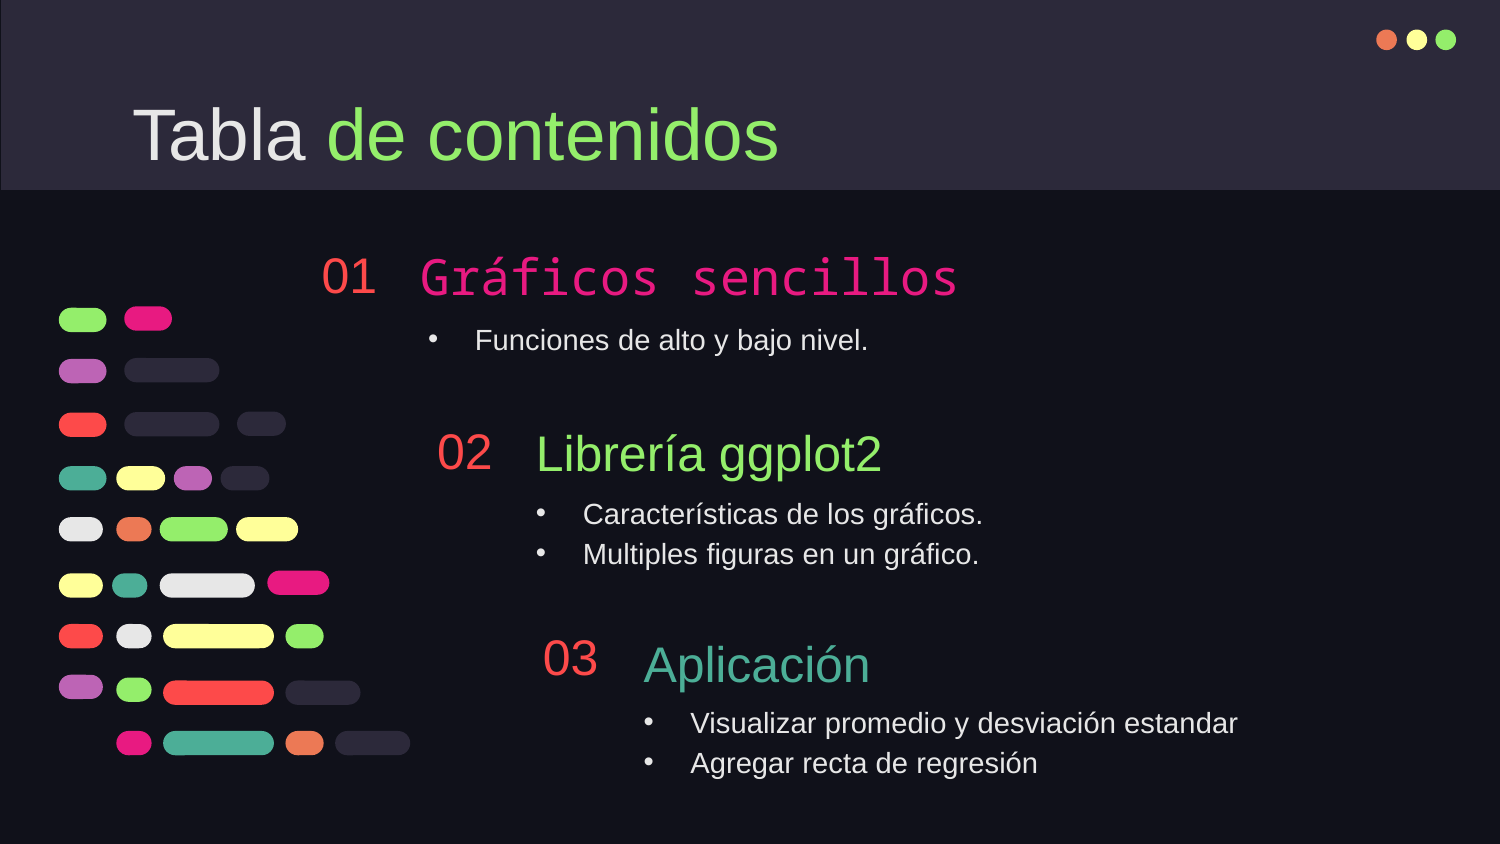

# Tabla de contenidos
01
Gráficos sencillos
Funciones de alto y bajo nivel.

02
Librería ggplot2
Características de los gráficos.
Multiples figuras en un gráfico.
03
Aplicación
Visualizar promedio y desviación estandar
Agregar recta de regresión